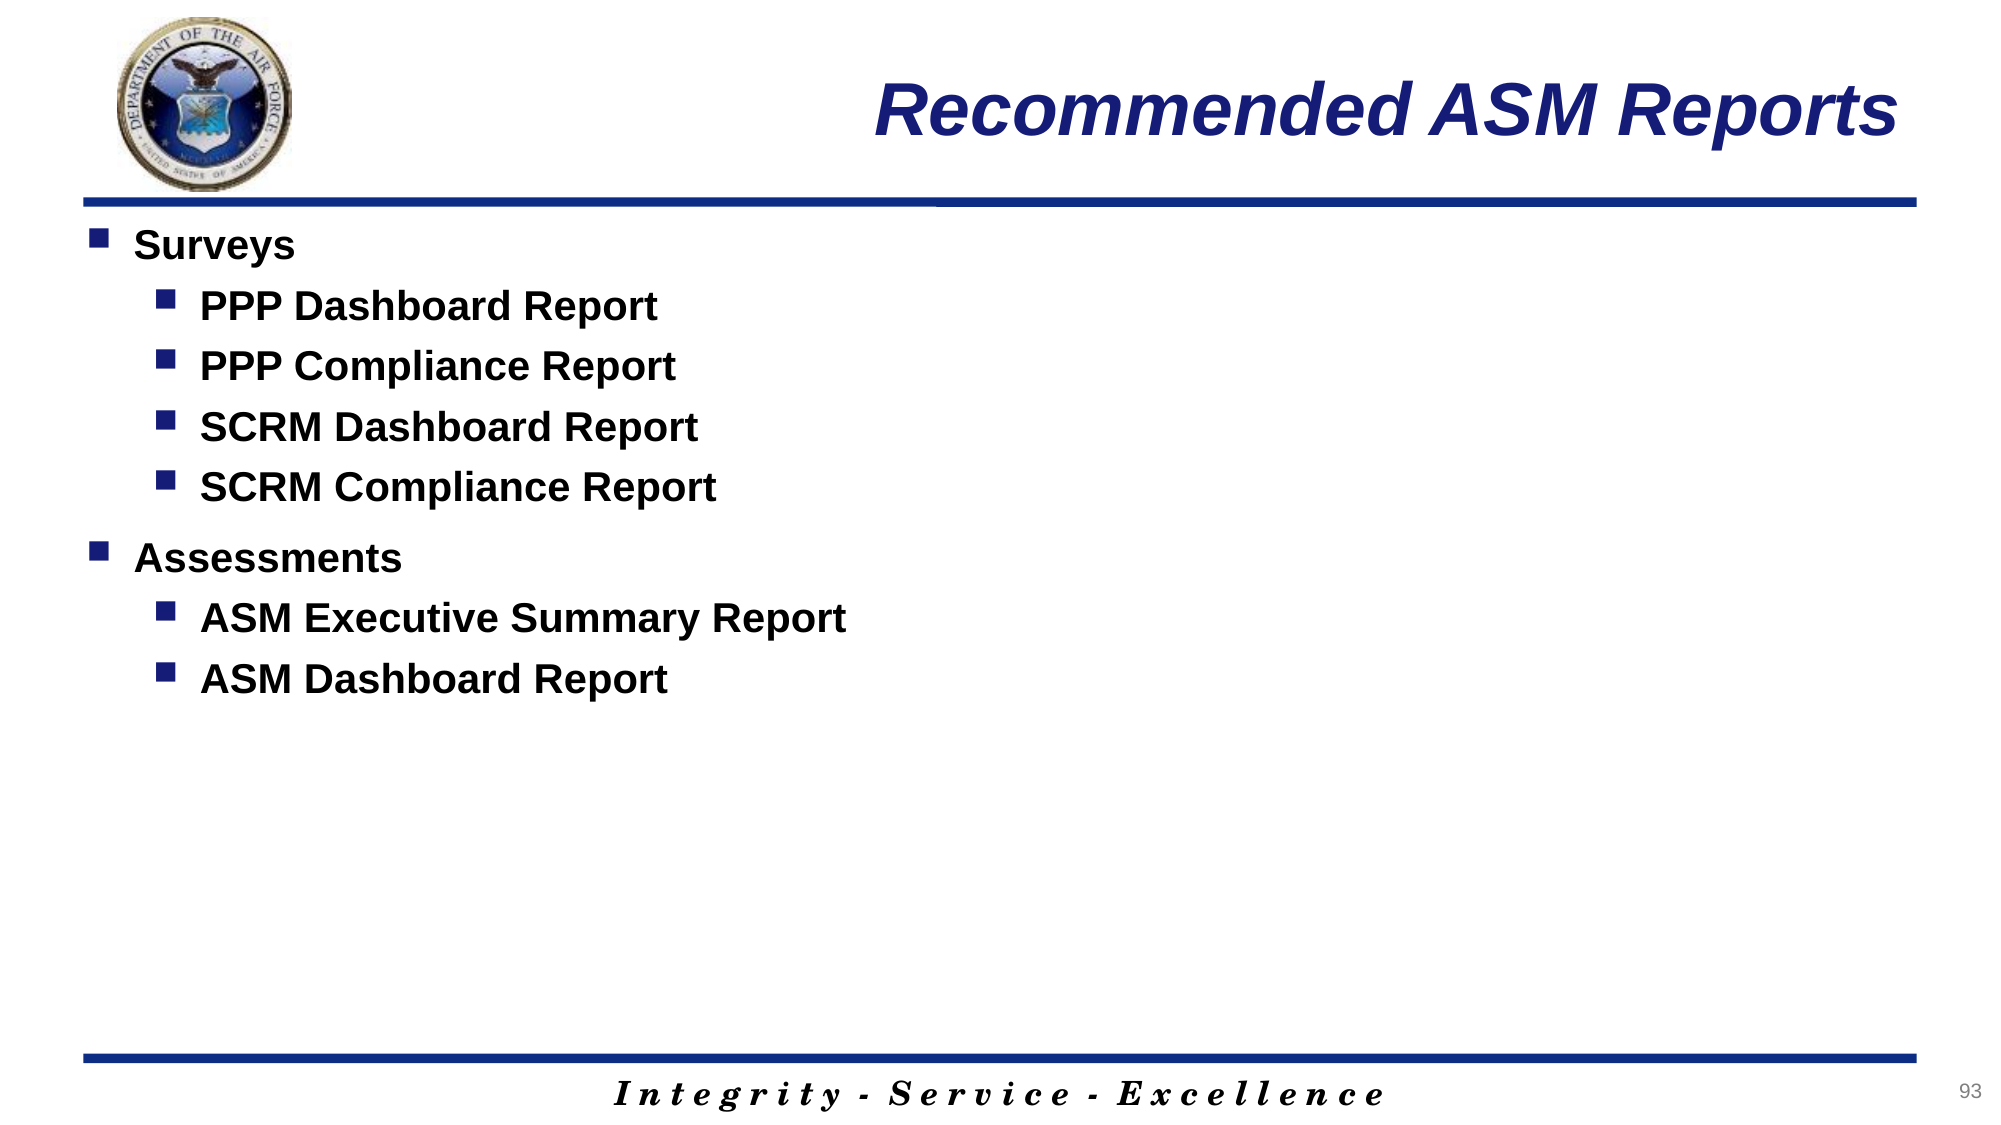

# Recommended ASM Reports
Surveys
PPP Dashboard Report
PPP Compliance Report
SCRM Dashboard Report
SCRM Compliance Report
Assessments
ASM Executive Summary Report
ASM Dashboard Report

93